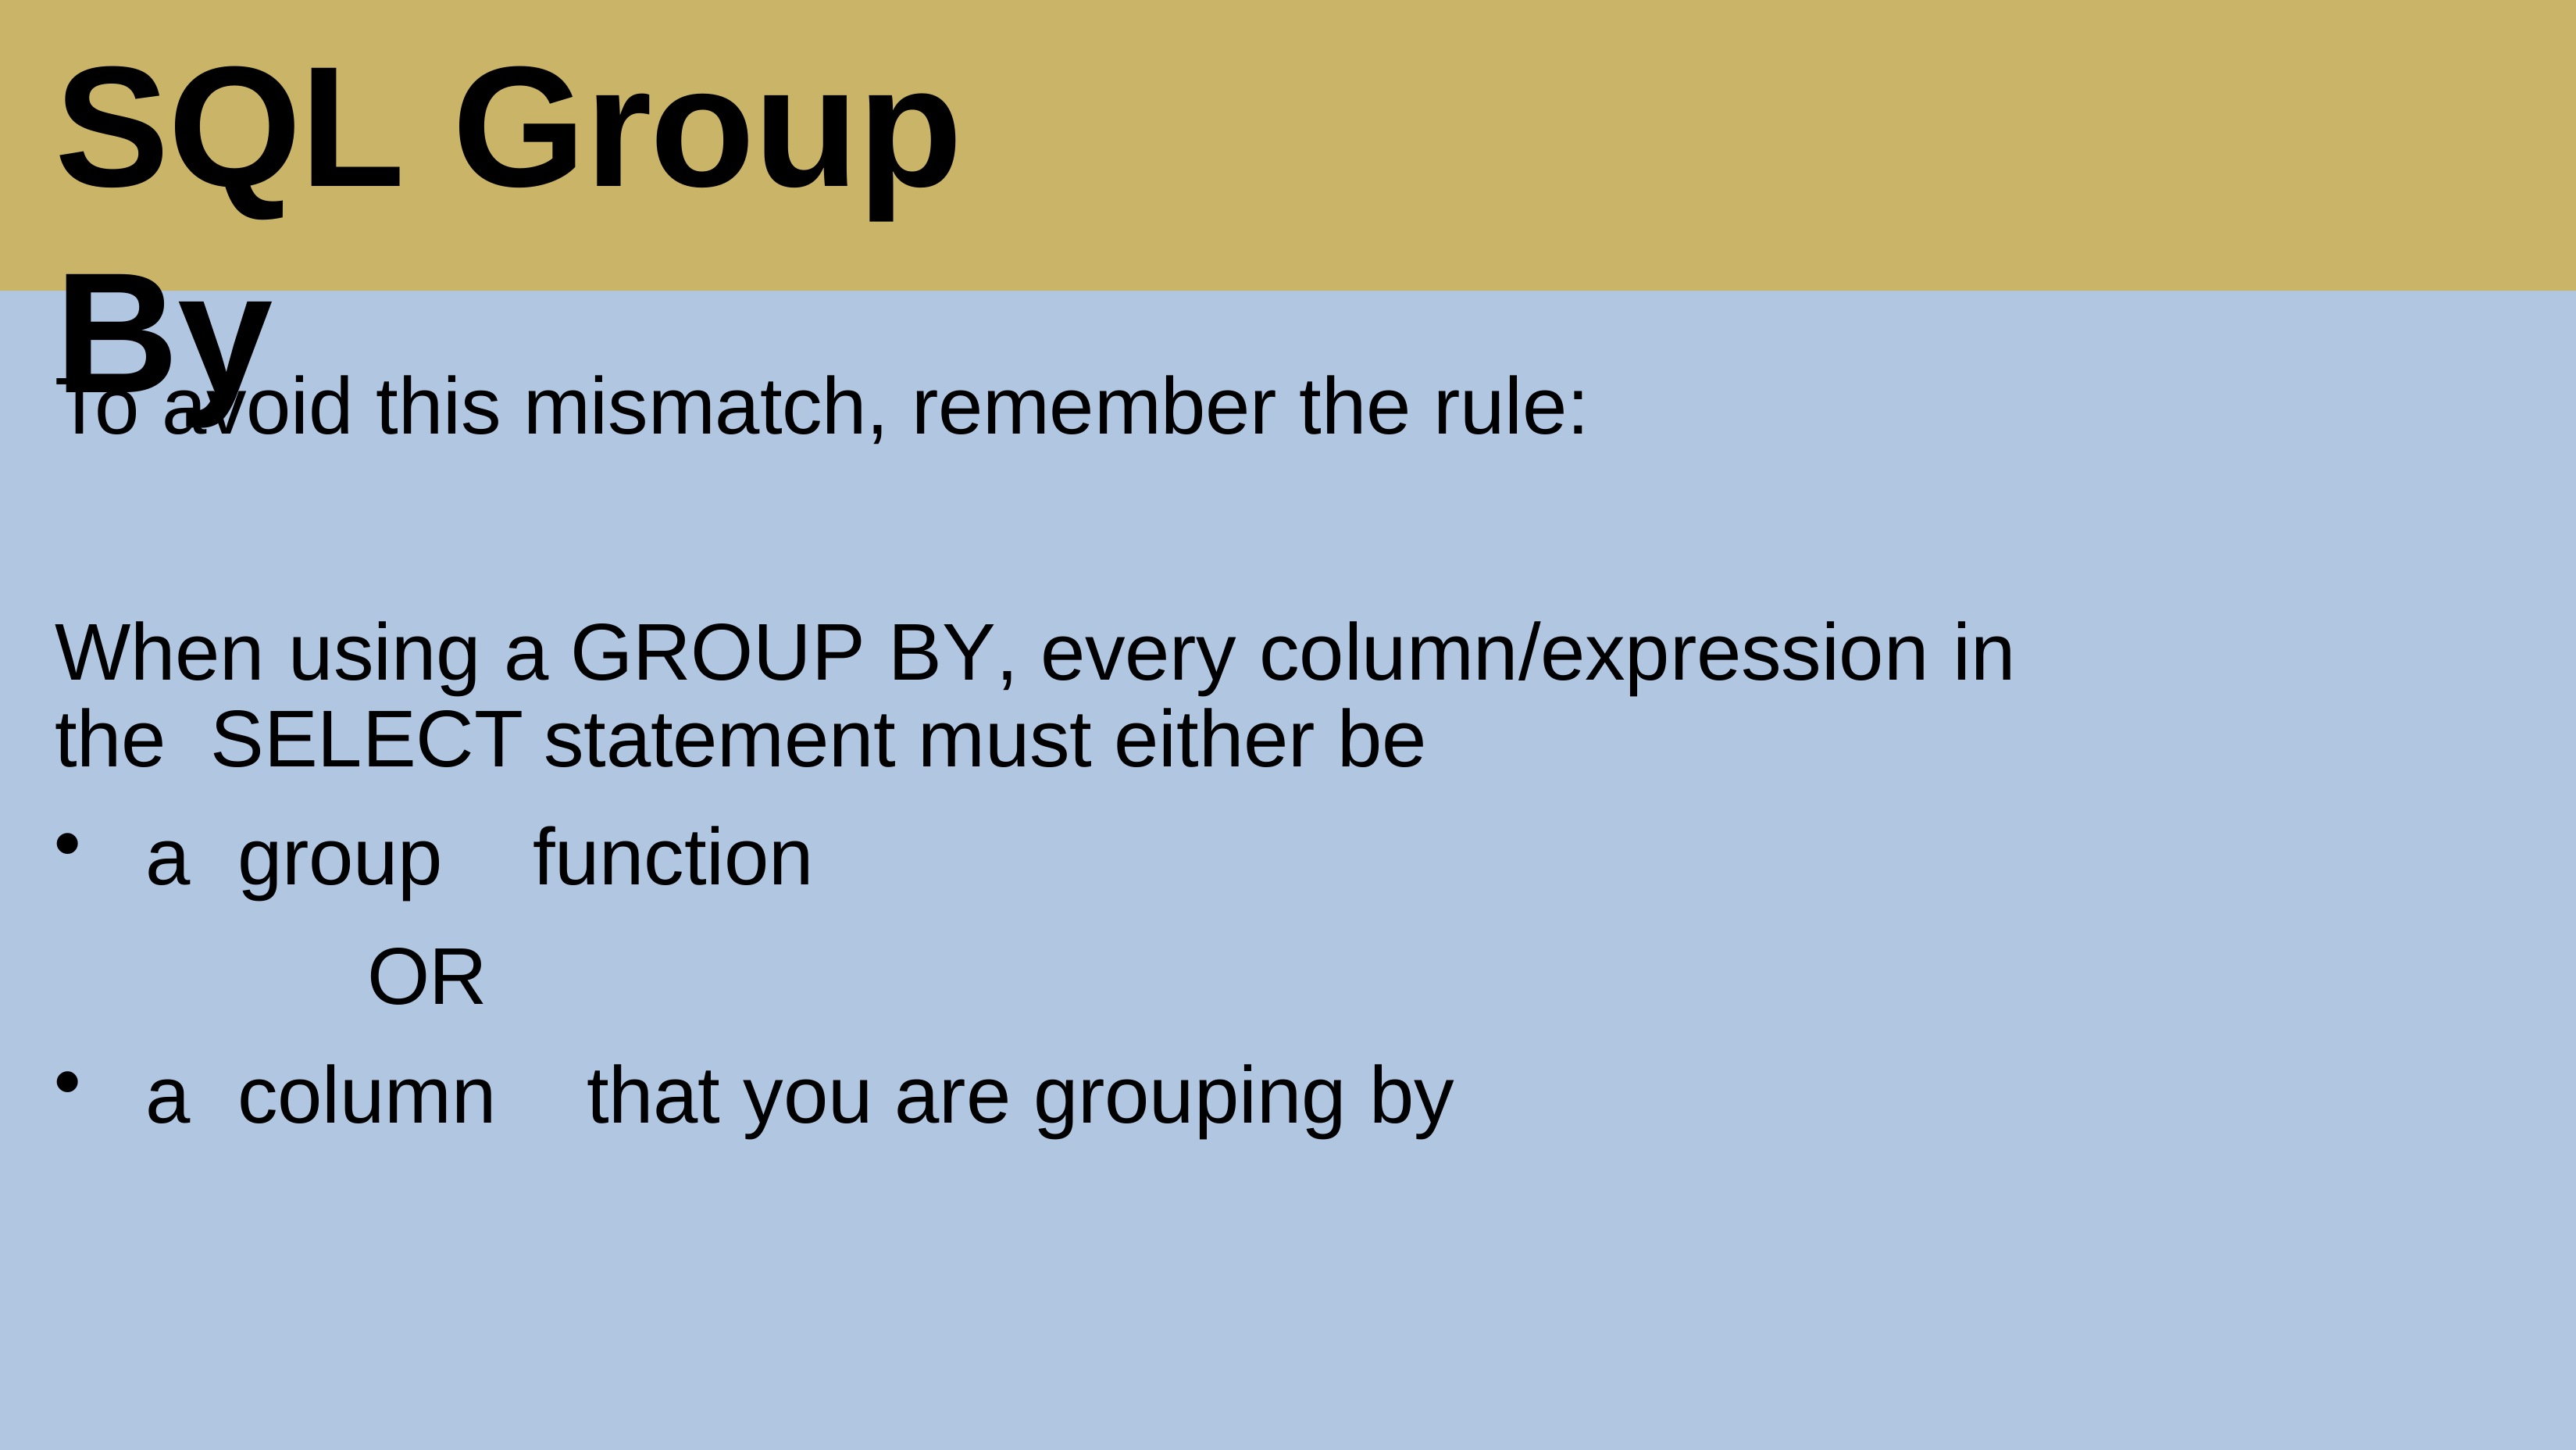

# SQL Group By
To avoid this mismatch, remember the rule:

When	using	a	GROUP	BY,	every	column/expression	in	the  SELECT statement must either be
a	group	function
OR
a	column	that	you are	grouping	by